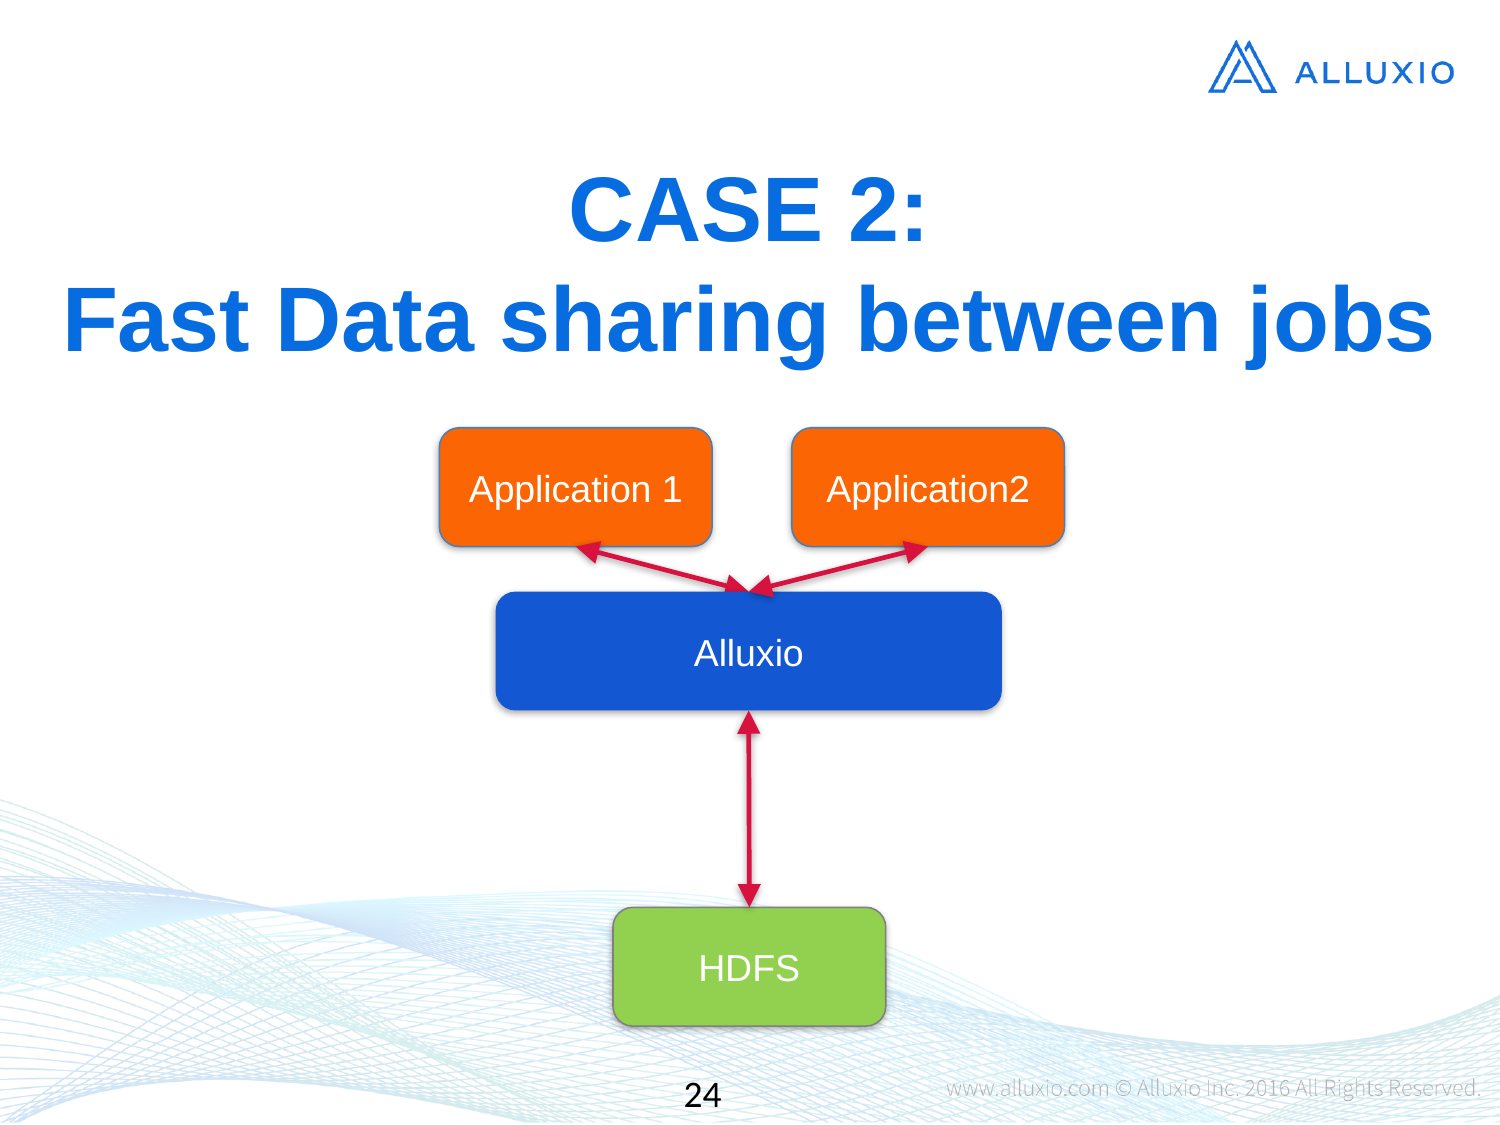

CASE 2:
Fast Data sharing between jobs
Application 1
Application2
Alluxio
HDFS
24